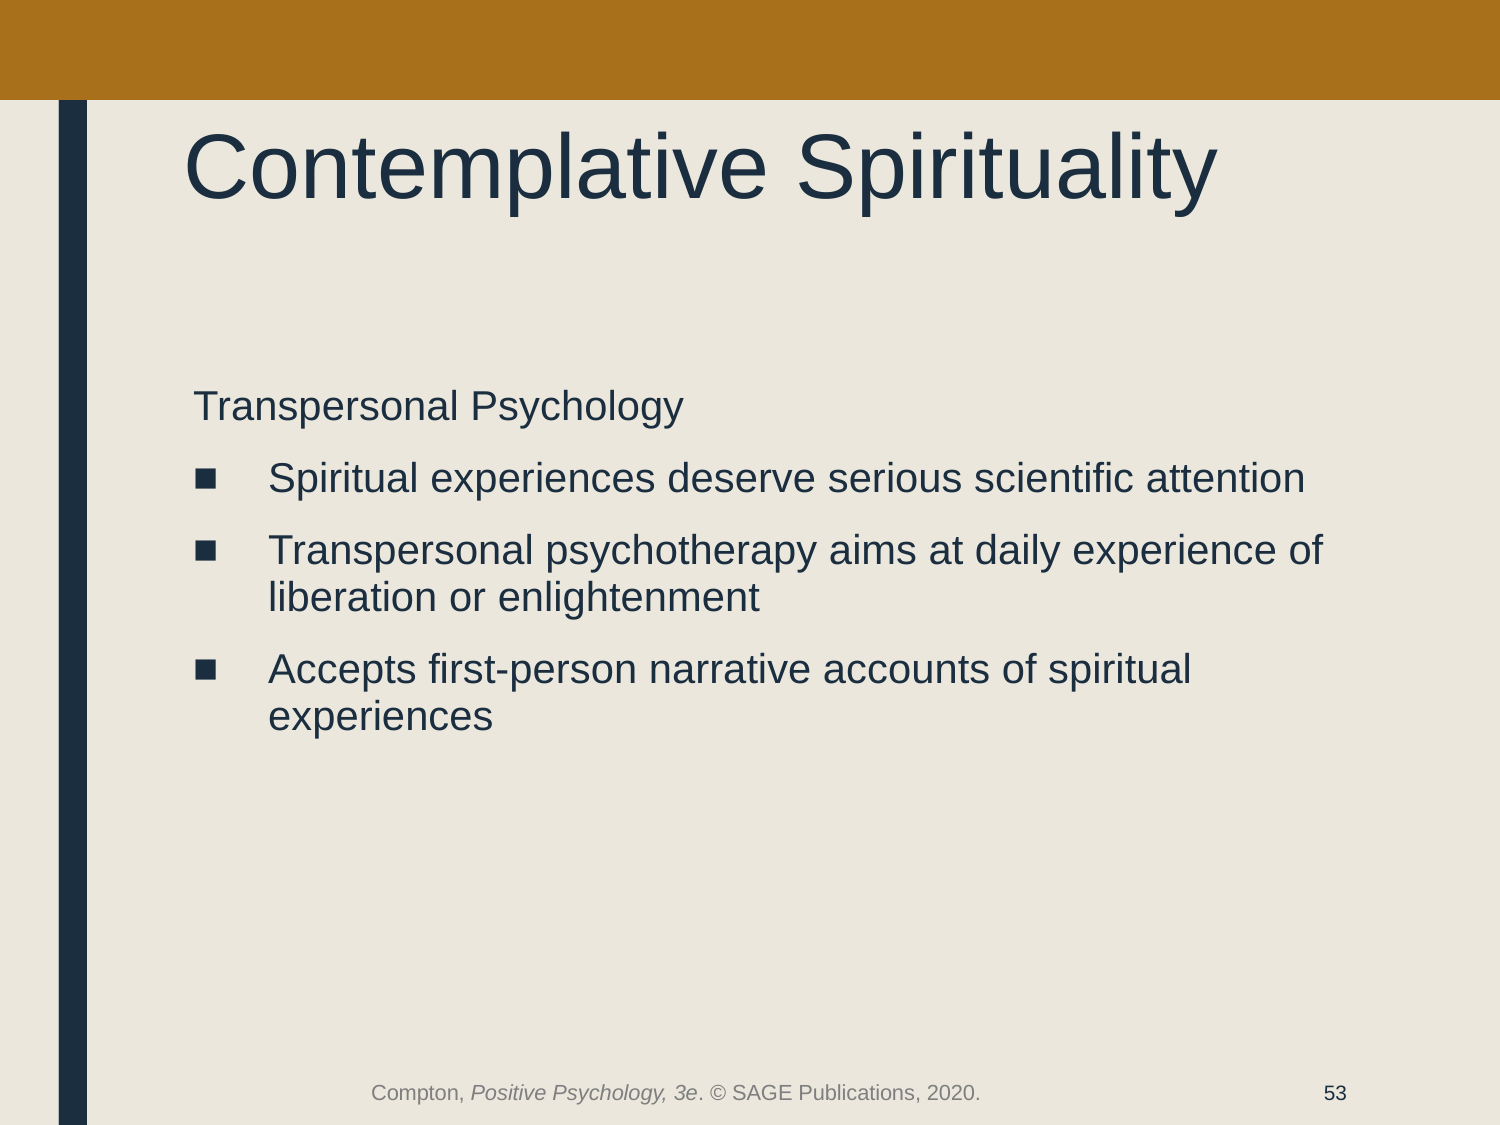

# Contemplative Spirituality
Transpersonal Psychology
Spiritual experiences deserve serious scientific attention
Transpersonal psychotherapy aims at daily experience of liberation or enlightenment
Accepts first-person narrative accounts of spiritual experiences

Compton, Positive Psychology, 3e. © SAGE Publications, 2020.
53